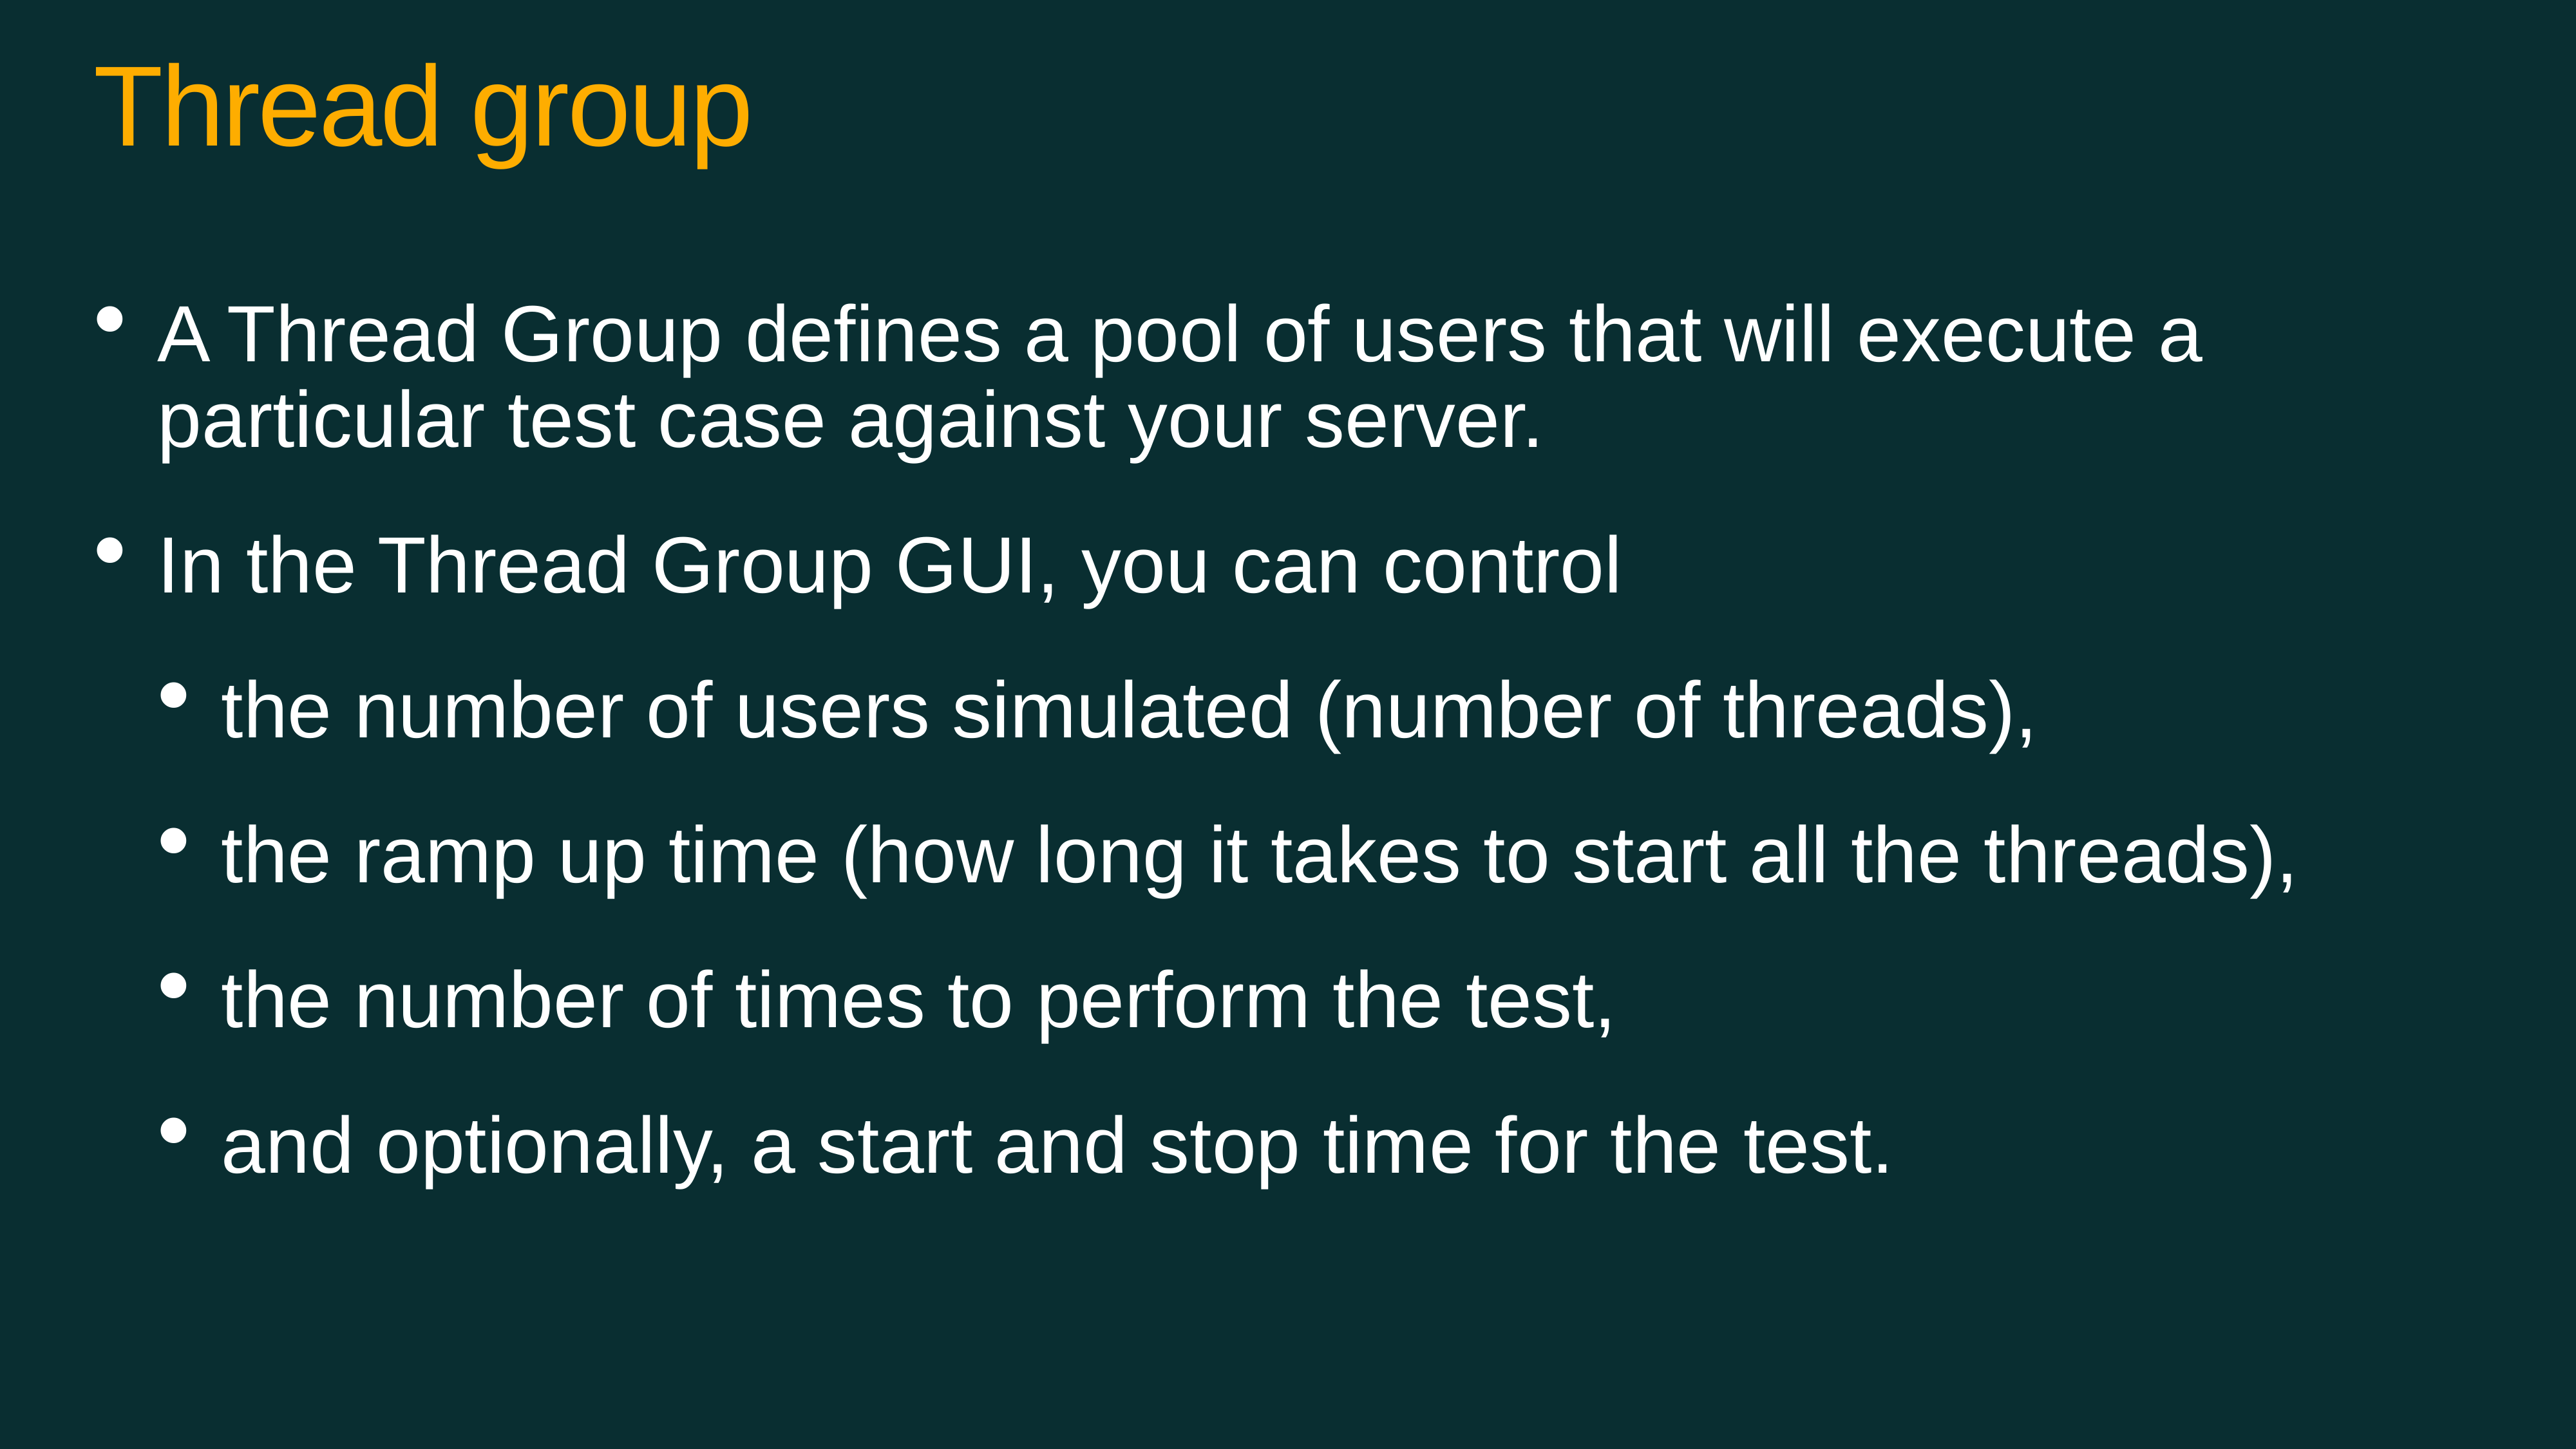

# Thread group
A Thread Group defines a pool of users that will execute a particular test case against your server.
In the Thread Group GUI, you can control
the number of users simulated (number of threads),
the ramp up time (how long it takes to start all the threads),
the number of times to perform the test,
and optionally, a start and stop time for the test.